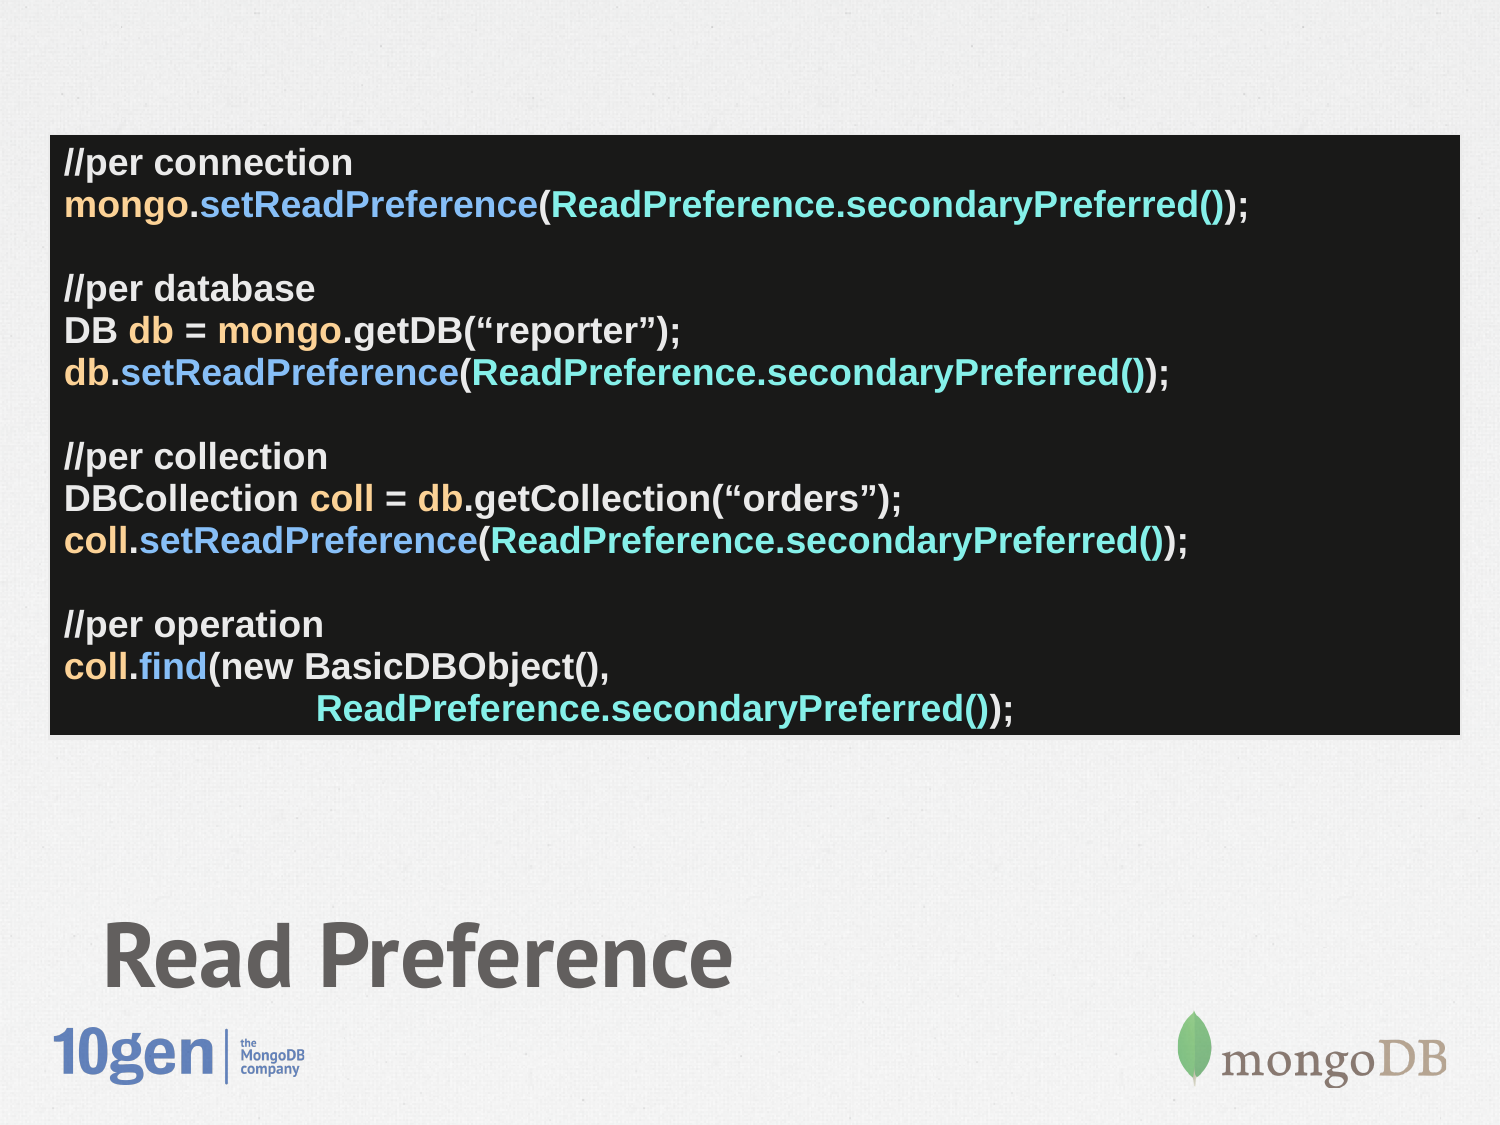

| //per connection mongo.setReadPreference(ReadPreference.secondaryPreferred()); //per database DB db = mongo.getDB(“reporter”); db.setReadPreference(ReadPreference.secondaryPreferred()); //per collection DBCollection coll = db.getCollection(“orders”); coll.setReadPreference(ReadPreference.secondaryPreferred()); //per operation coll.find(new BasicDBObject(), ReadPreference.secondaryPreferred()); |
| --- |
# Read Preference